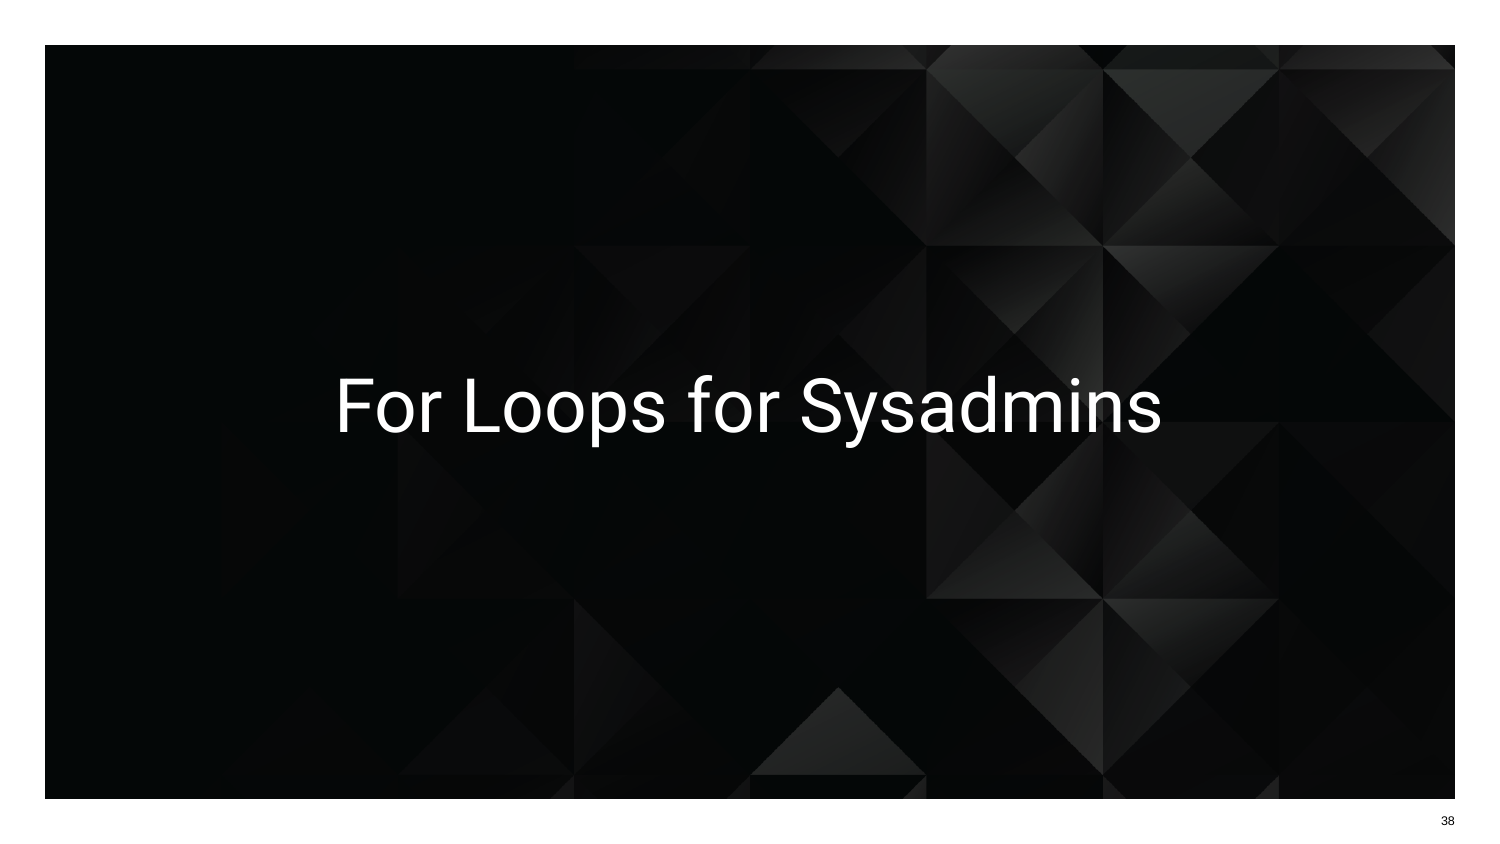

# For Loops for Sysadmins
38
38